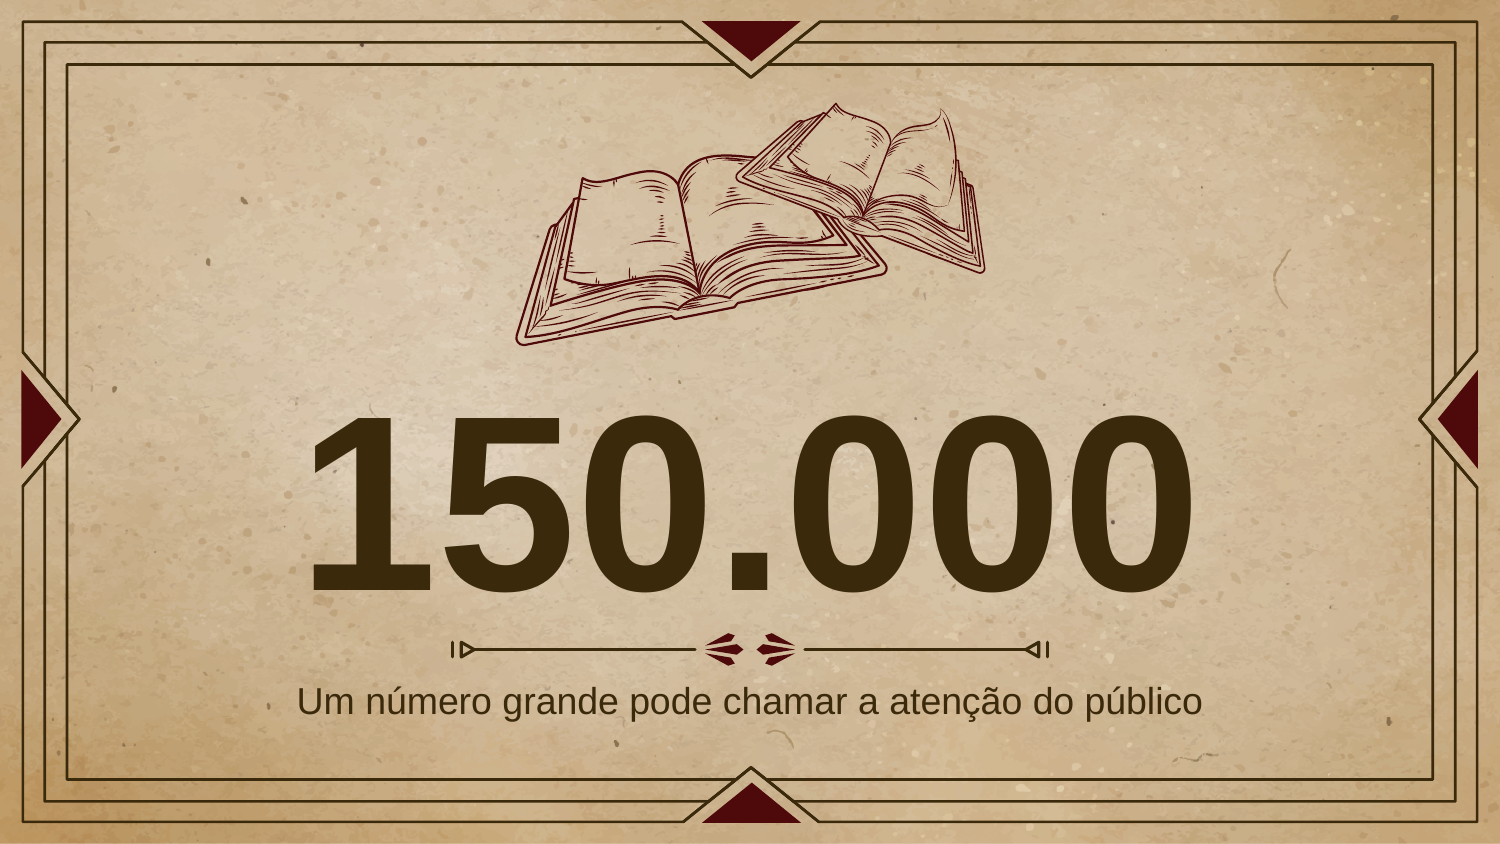

# 150.000

Um número grande pode chamar a atenção do público